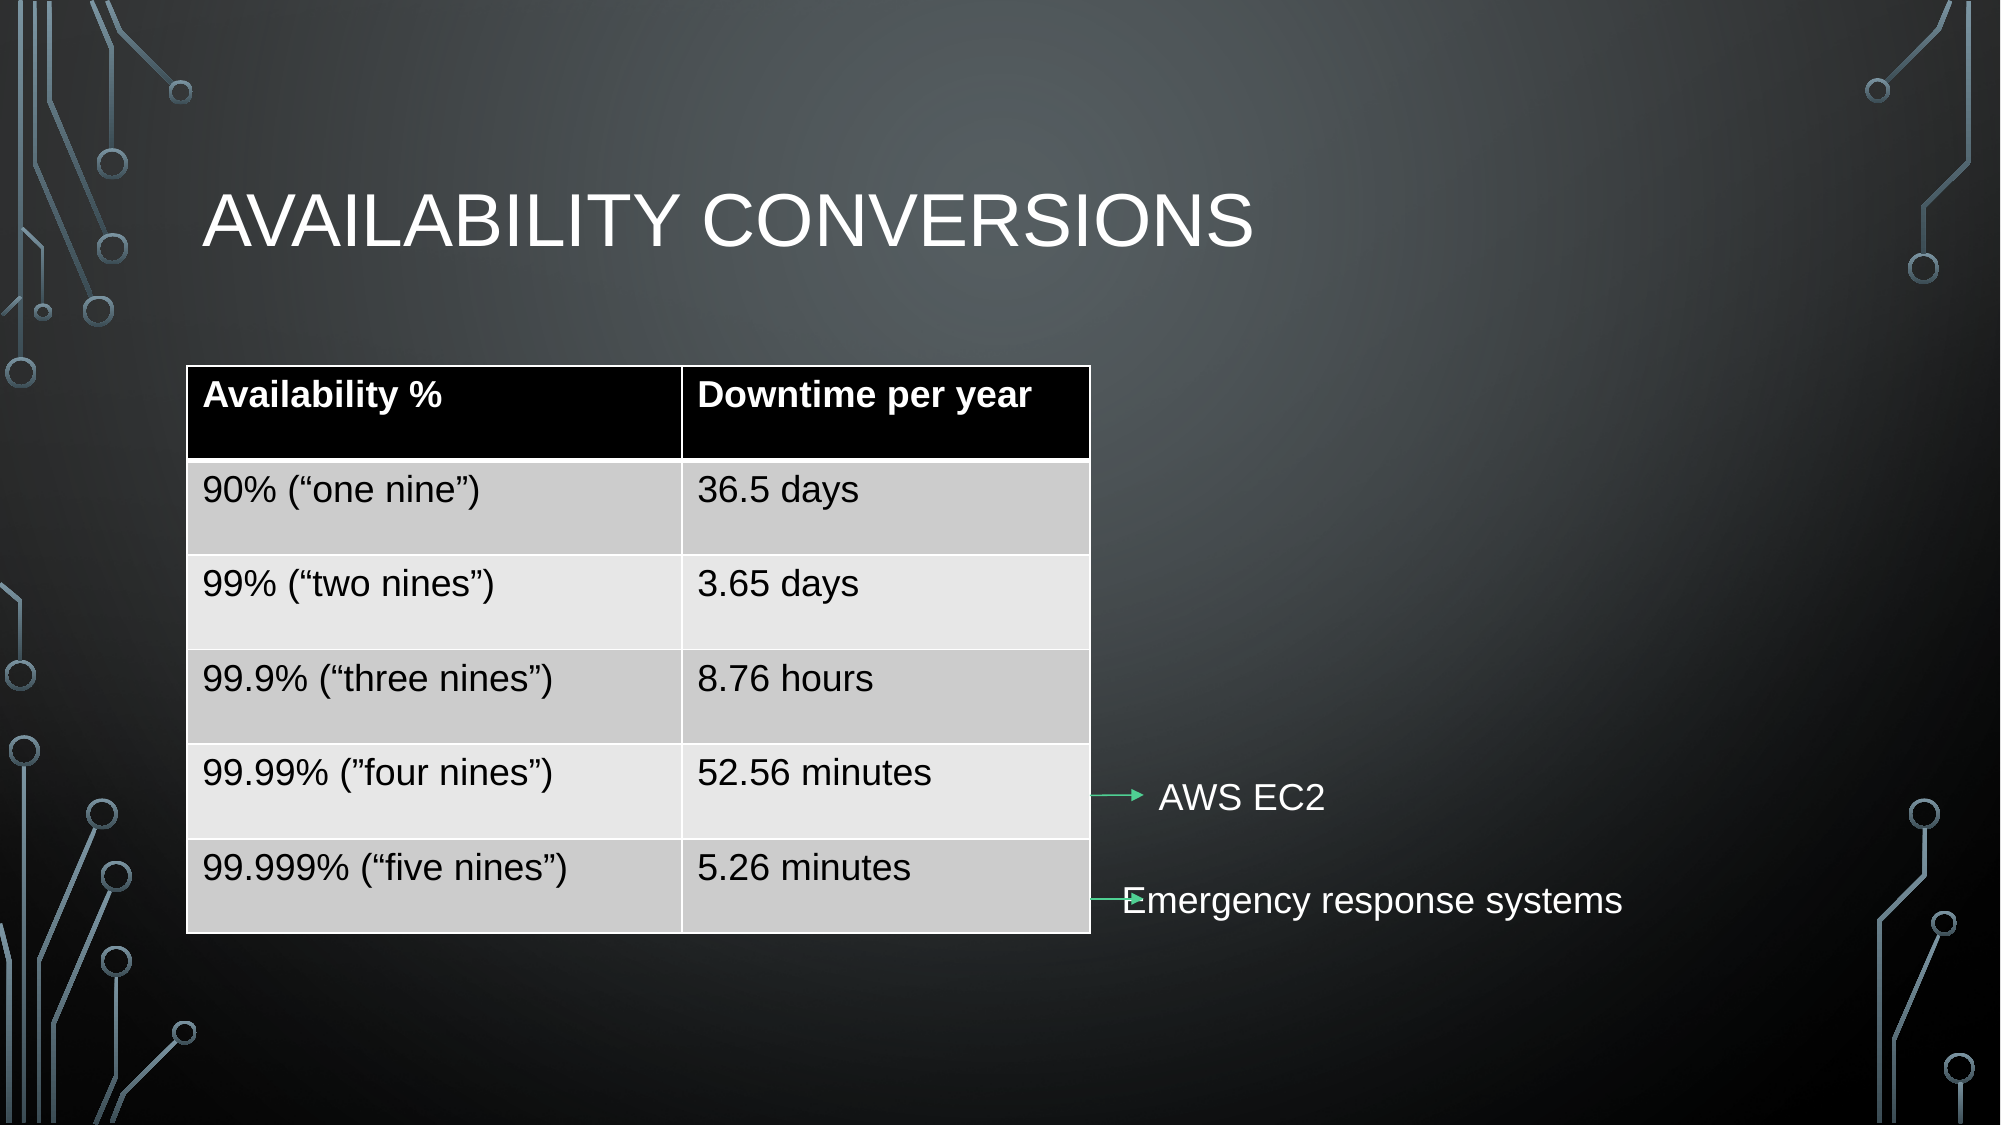

# Availability Conversions
| Availability % | Downtime per year |
| --- | --- |
| 90% (“one nine”) | 36.5 days |
| 99% (“two nines”) | 3.65 days |
| 99.9% (“three nines”) | 8.76 hours |
| 99.99% (”four nines”) | 52.56 minutes |
| 99.999% (“five nines”) | 5.26 minutes |
AWS EC2
Emergency response systems